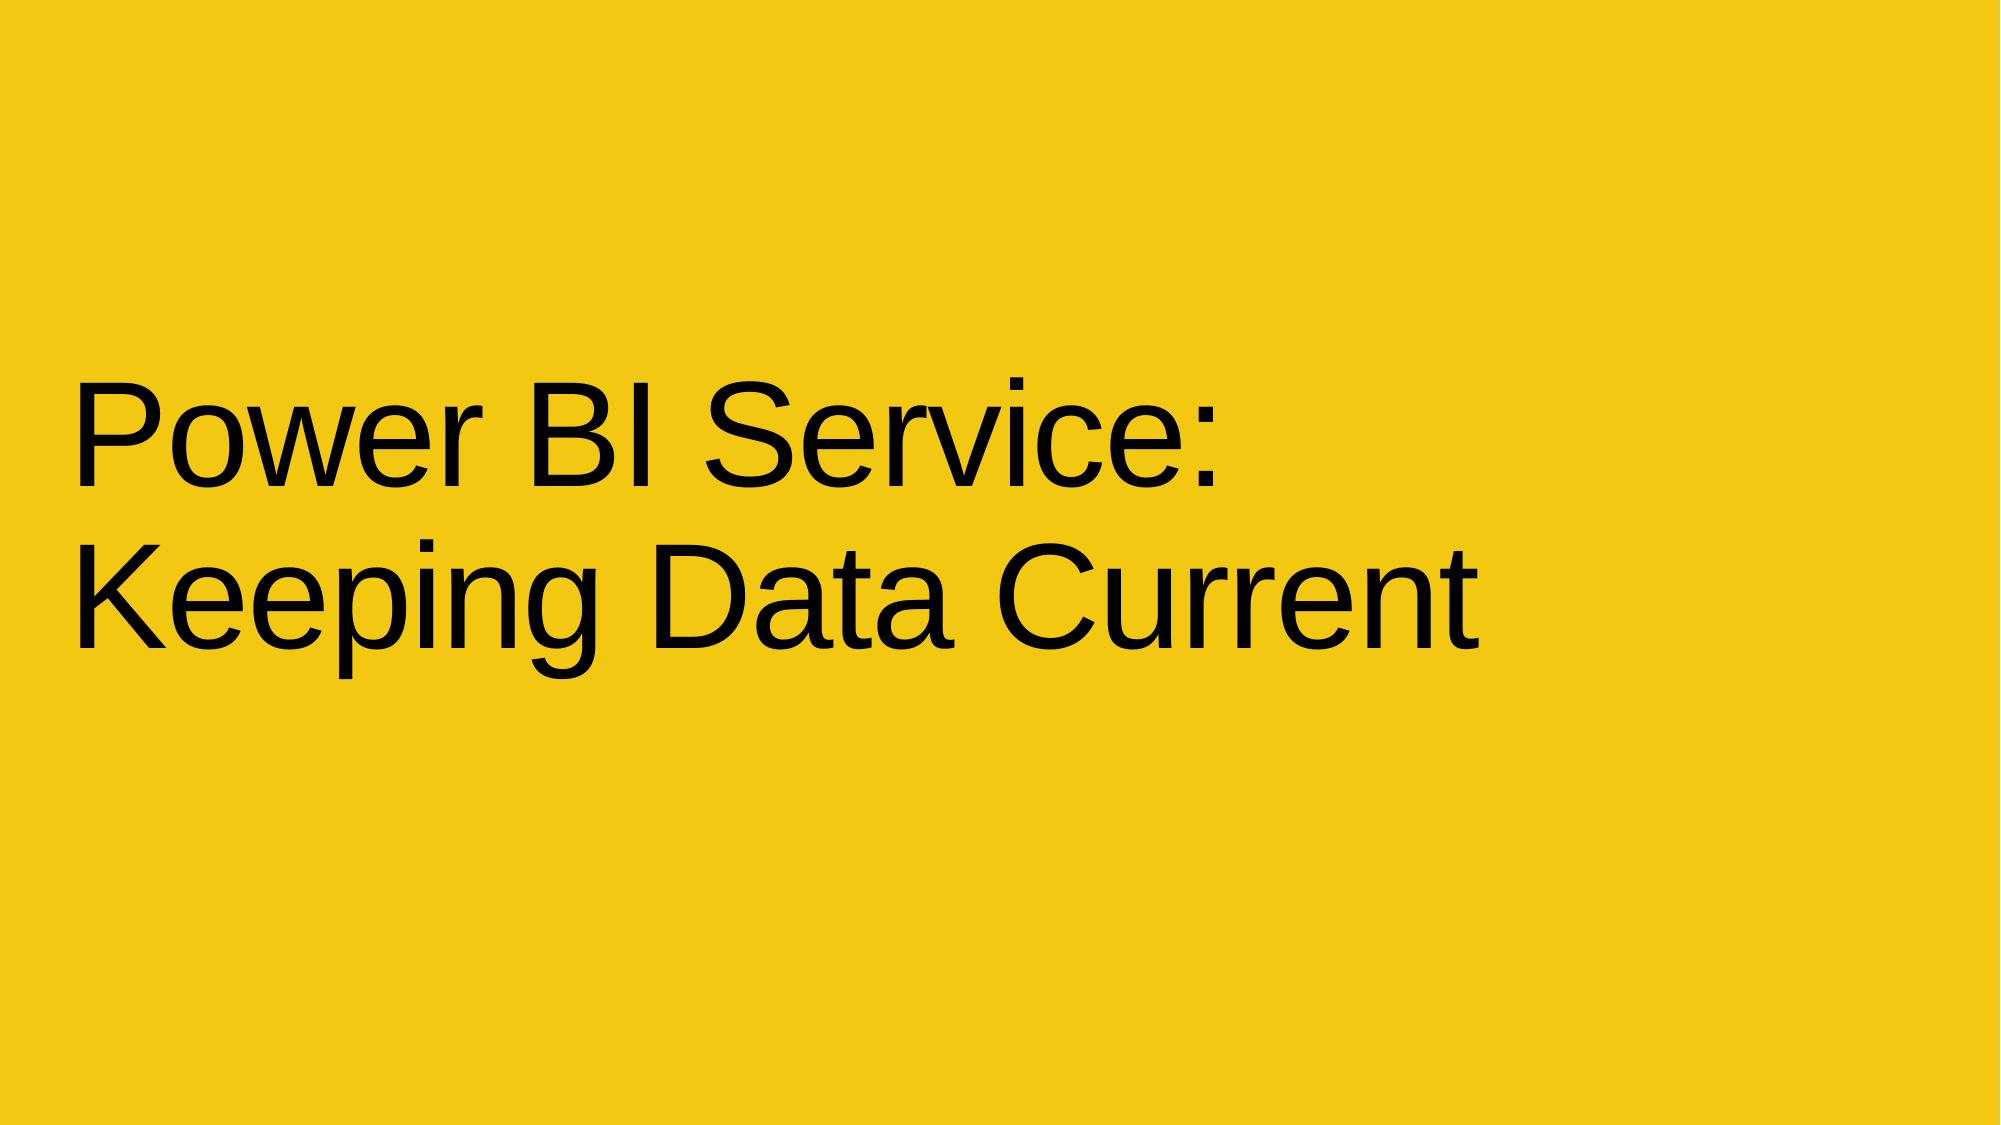

# Power BI Service: Keeping Data Current